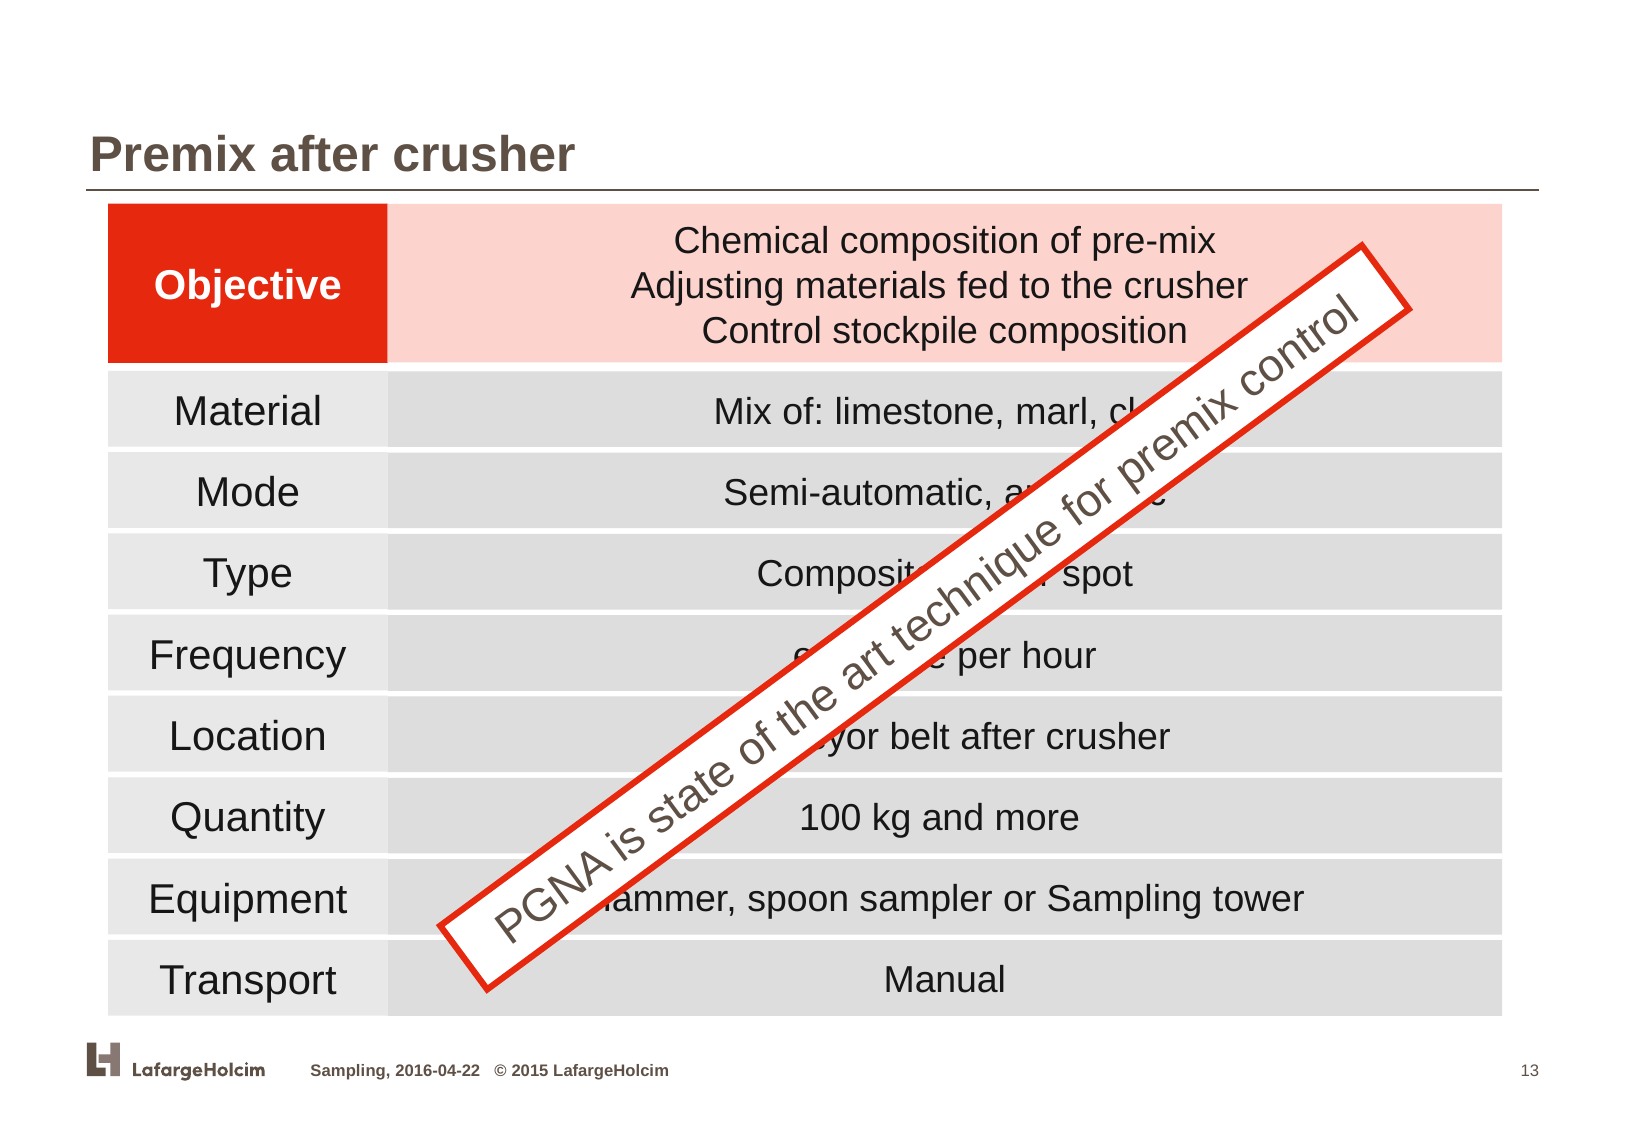

Premix after crusher
Objective
Chemical composition of pre-mix
Adjusting materials fed to the crusher
Control stockpile composition
Material
Mix of: limestone, marl, clay
Mode
Semi-automatic, automatic
Type
Composite and/or spot
Frequency
e.g. once per hour
Location
Conveyor belt after crusher
Quantity
100 kg and more
Equipment
Hammer, spoon sampler or Sampling tower
Transport
Manual
PGNA is state of the art technique for premix control
Sampling, 2016-04-22   © 2015 LafargeHolcim
13